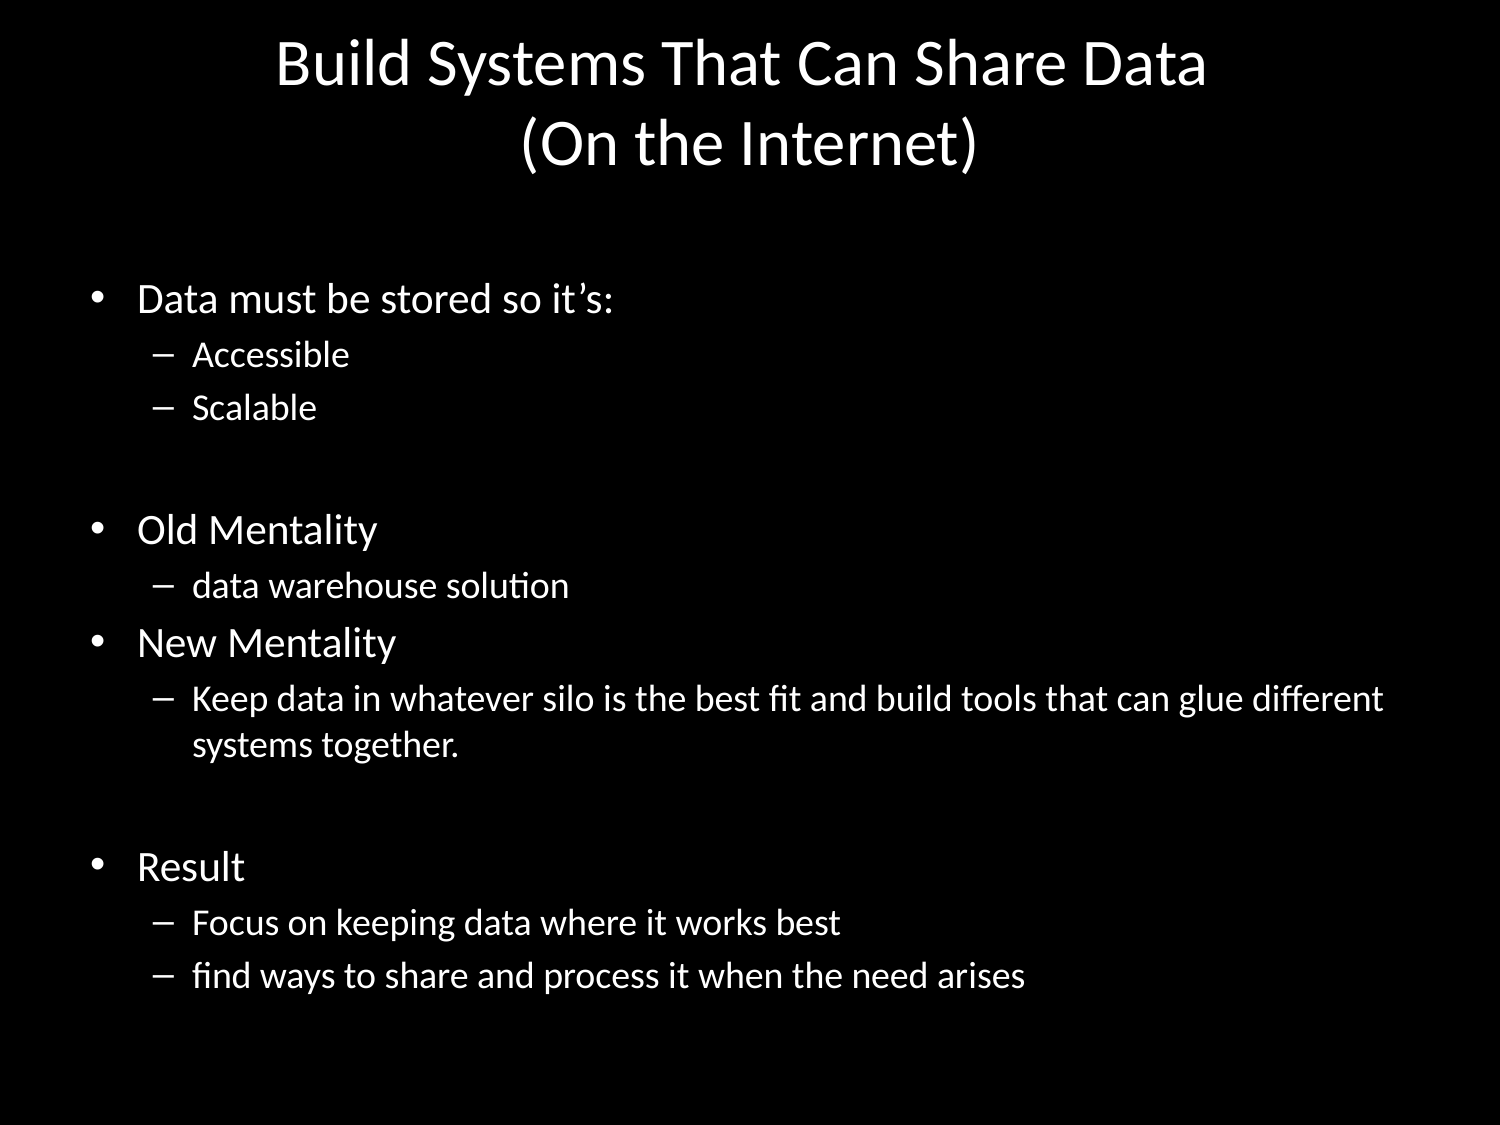

# Build Systems That Can Share Data (On the Internet)
Data must be stored so it’s:
Accessible
Scalable

Old Mentality
data warehouse solution
New Mentality
Keep data in whatever silo is the best fit and build tools that can glue different systems together.

Result
Focus on keeping data where it works best
find ways to share and process it when the need arises